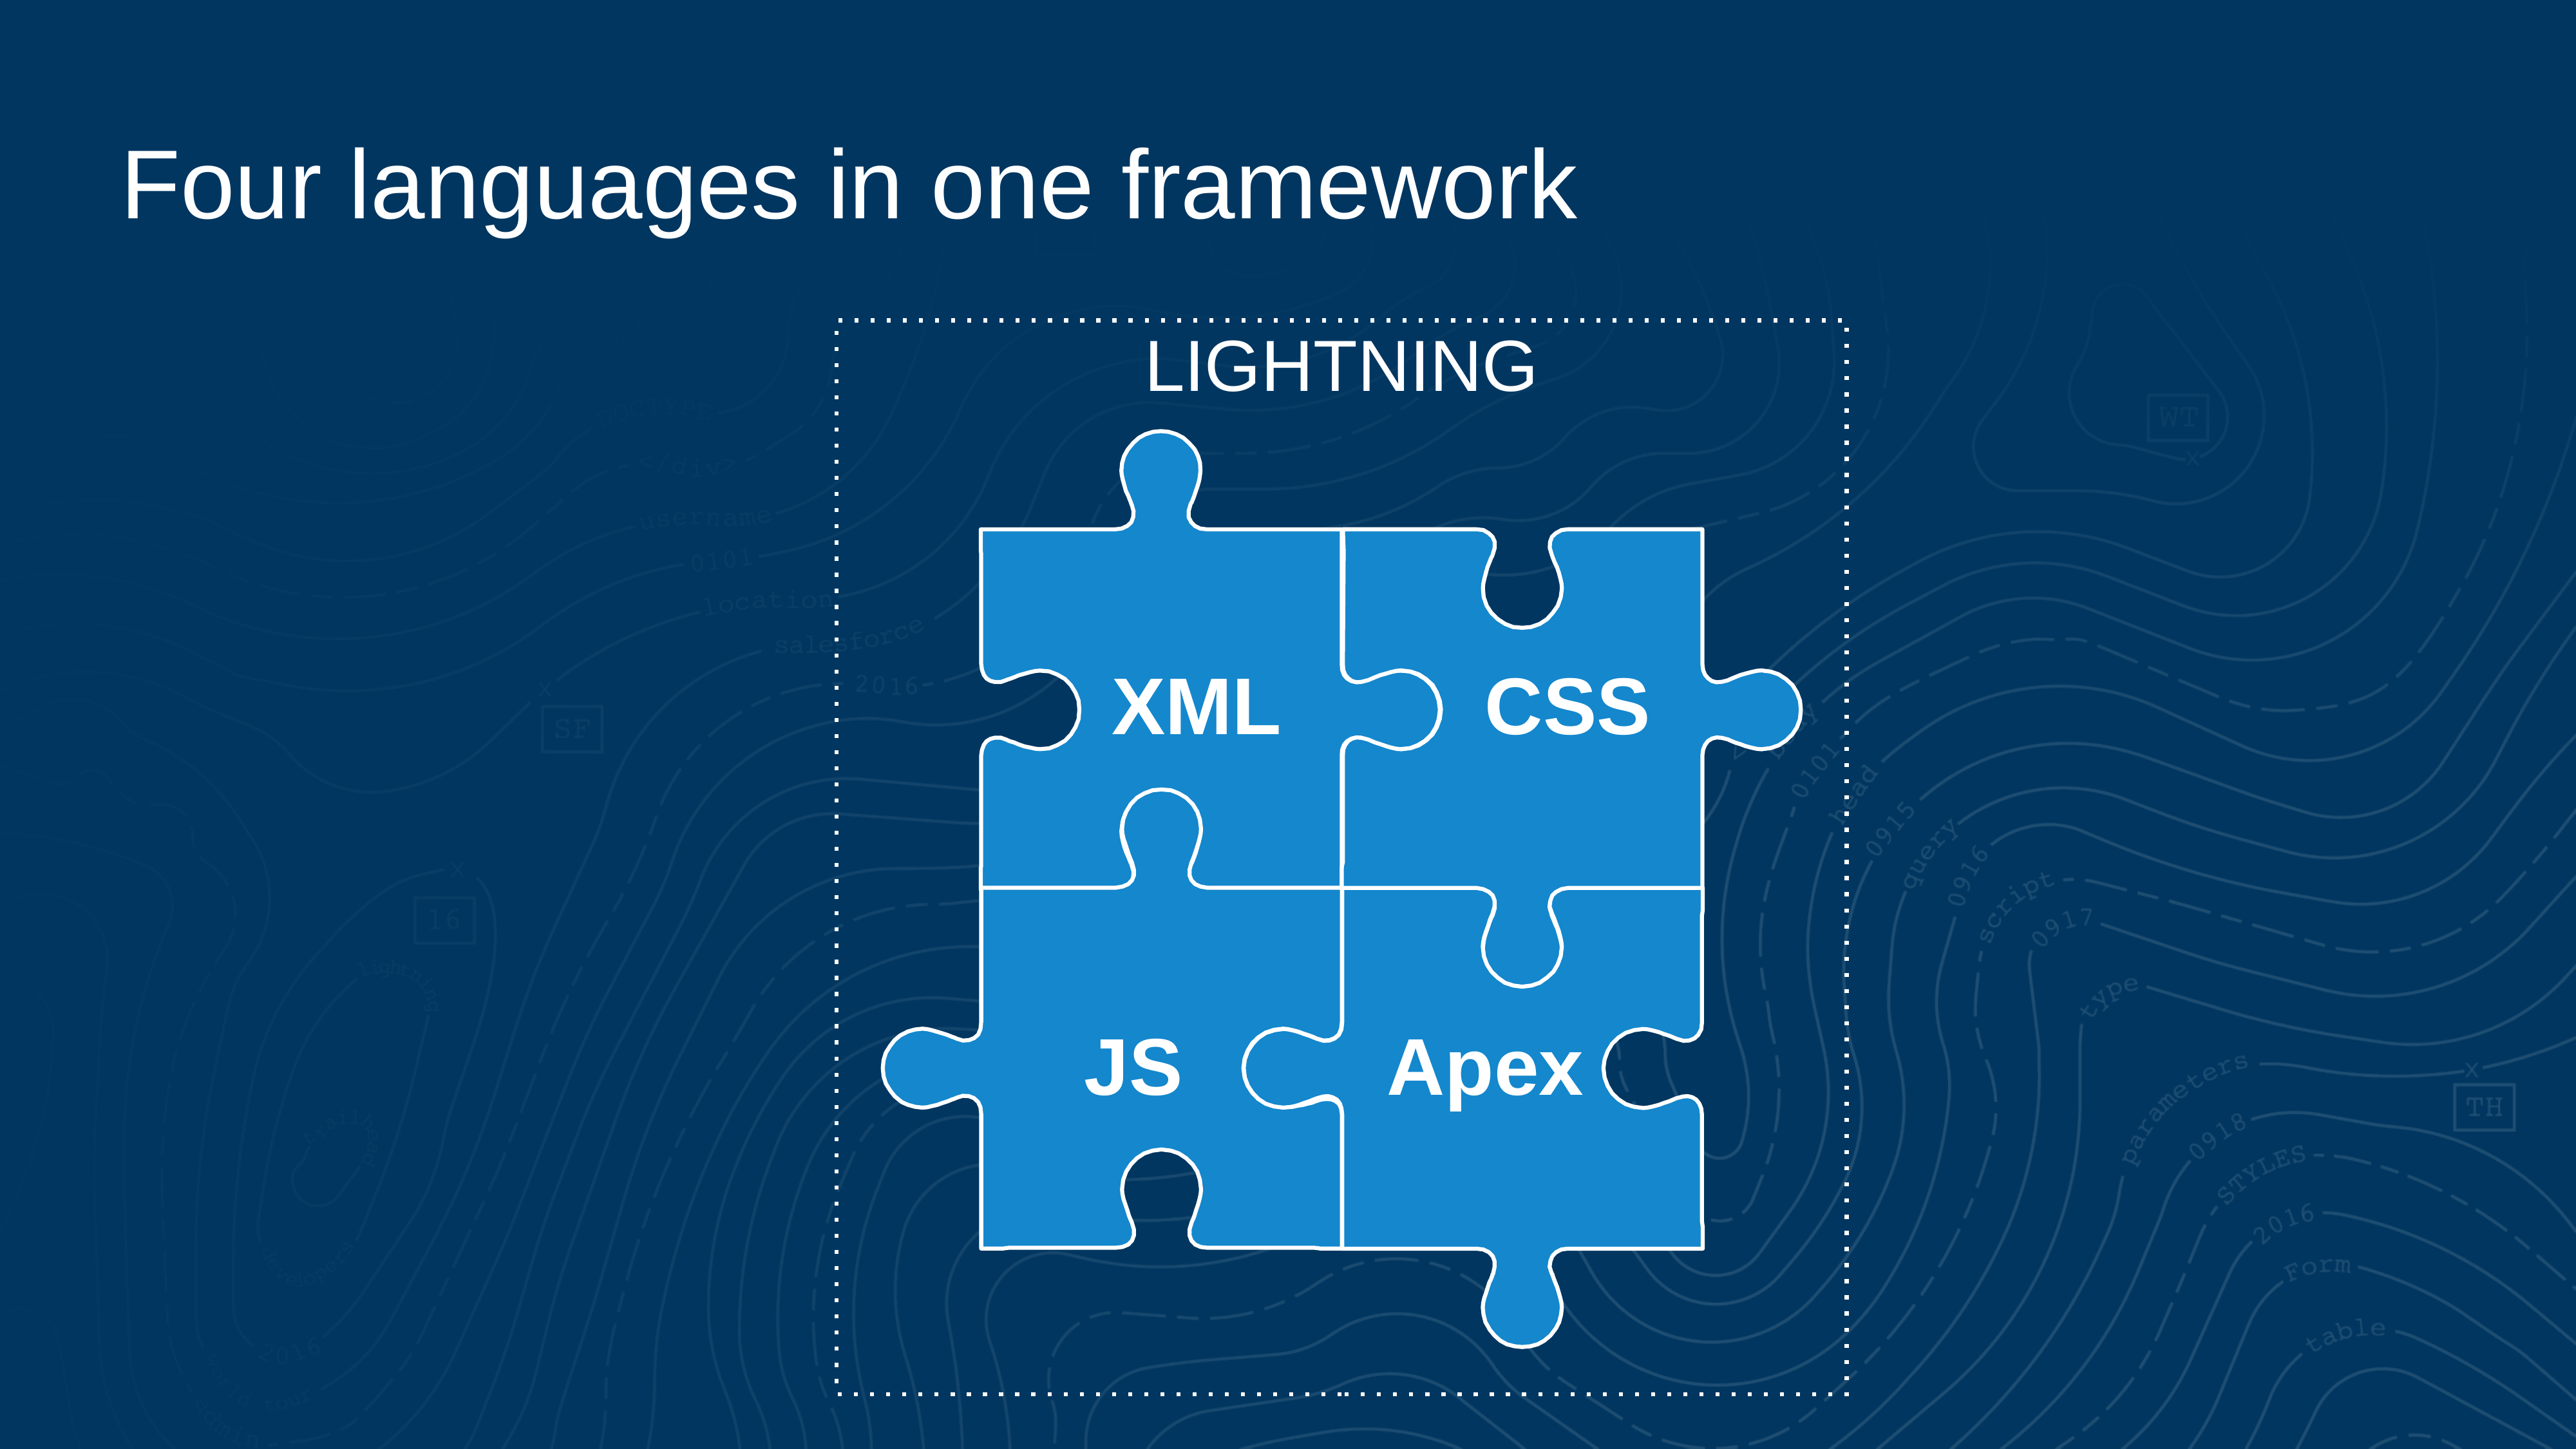

# Four languages in one framework
LIGHTNING

XML
CSS

JS
Apex